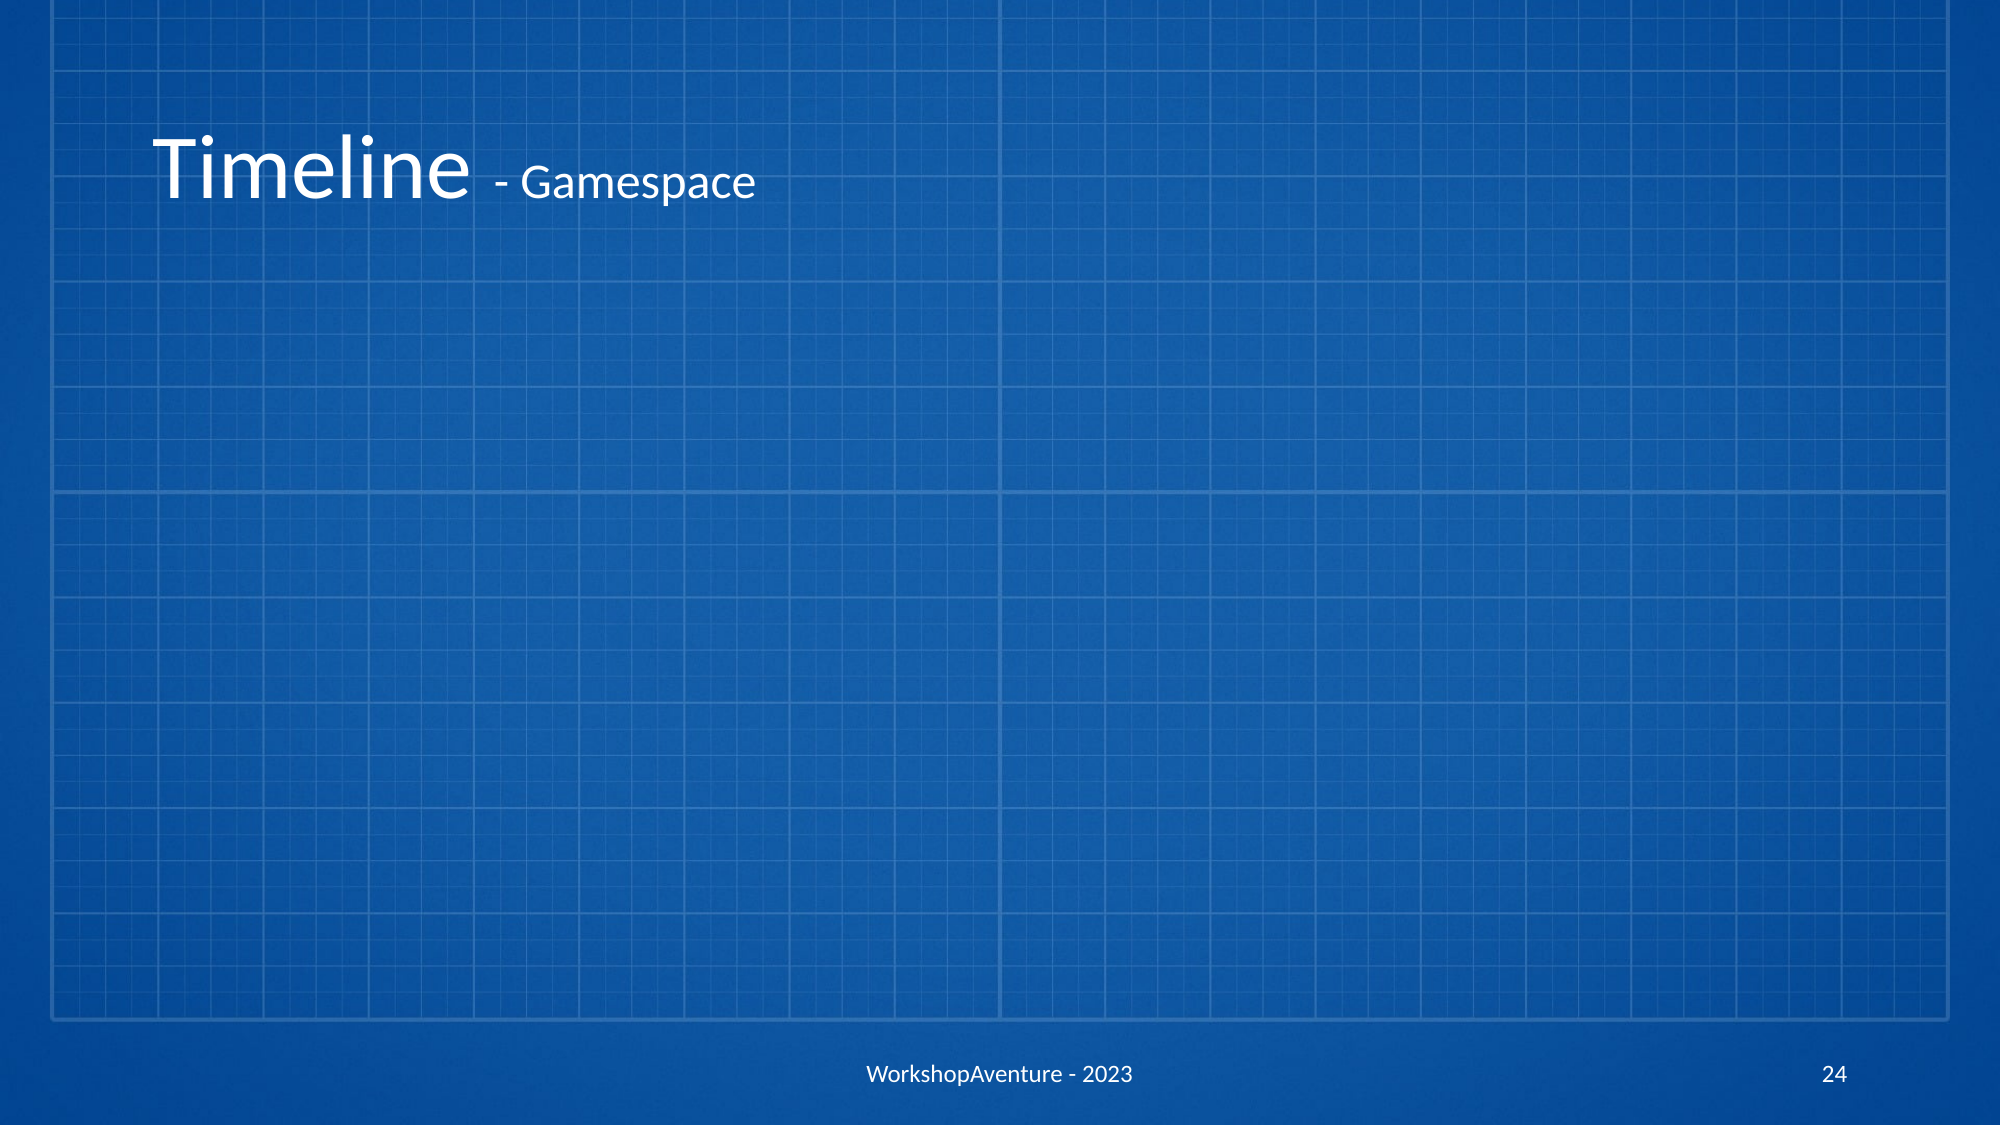

# Timeline - Gamespace

WorkshopAventure - 2023
24